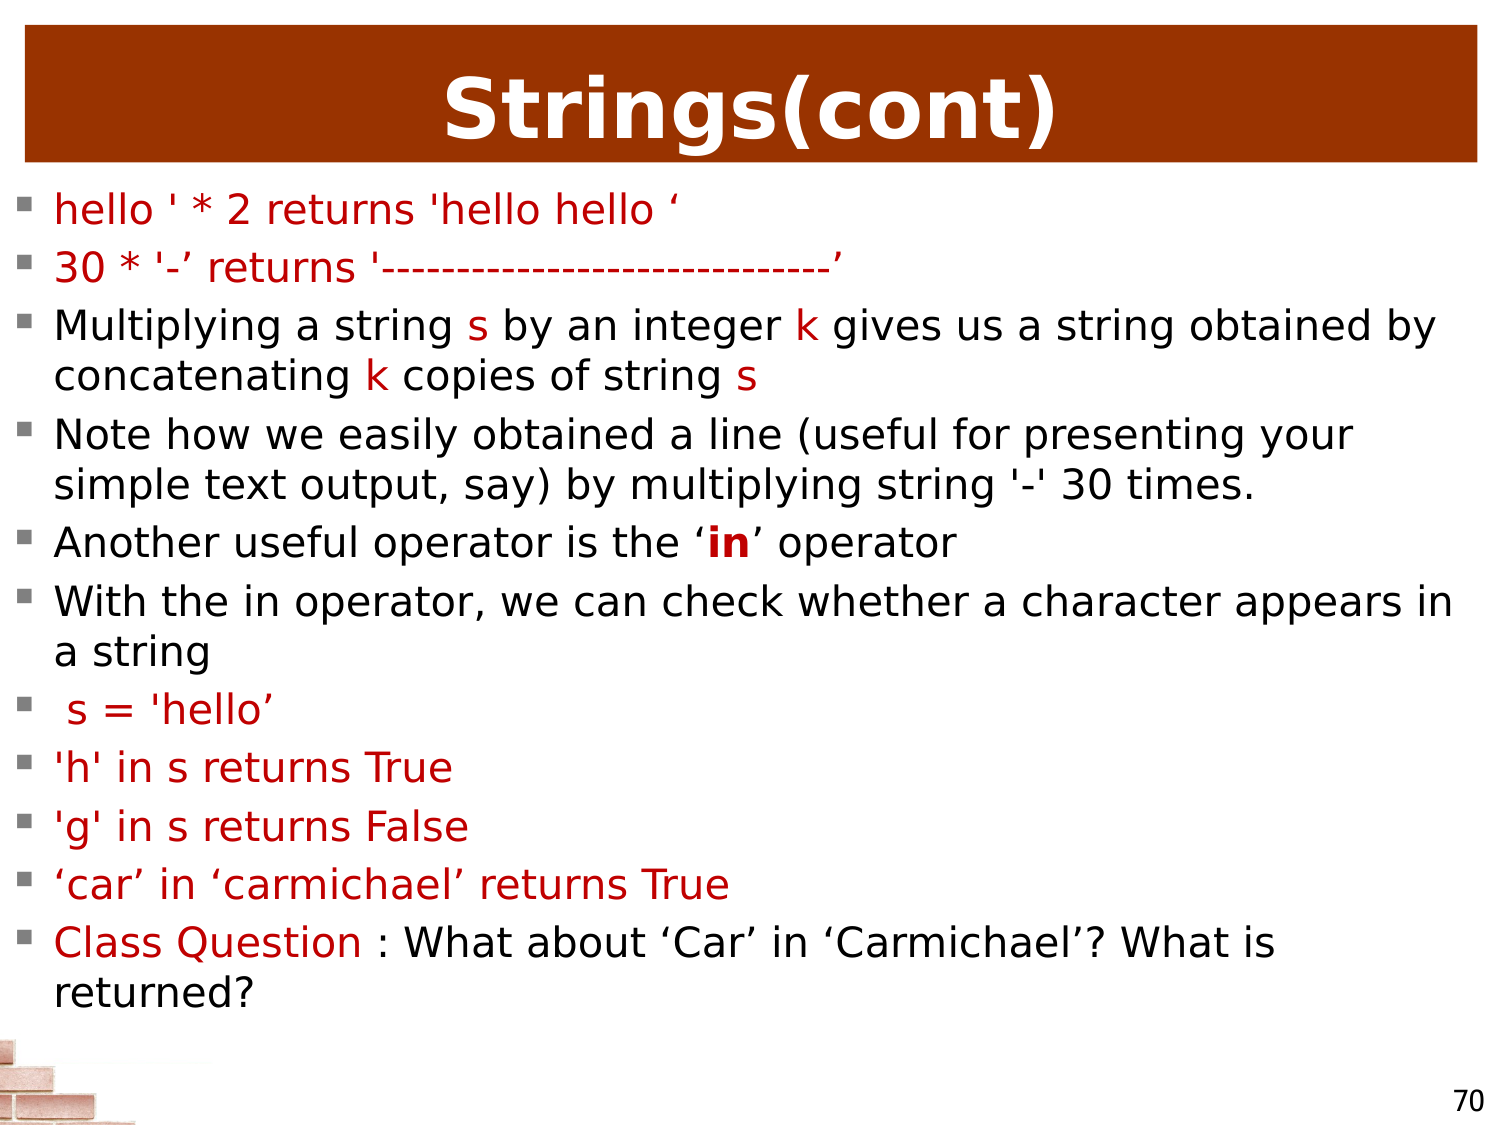

# Strings(cont)
hello ' * 2 returns 'hello hello ‘
30 * '-’ returns '------------------------------’
Multiplying a string s by an integer k gives us a string obtained by concatenating k copies of string s
Note how we easily obtained a line (useful for presenting your simple text output, say) by multiplying string '-' 30 times.
Another useful operator is the ‘in’ operator
With the in operator, we can check whether a character appears in a string
 s = 'hello’
'h' in s returns True
'g' in s returns False
‘car’ in ‘carmichael’ returns True
Class Question : What about ‘Car’ in ‘Carmichael’? What is returned?
70